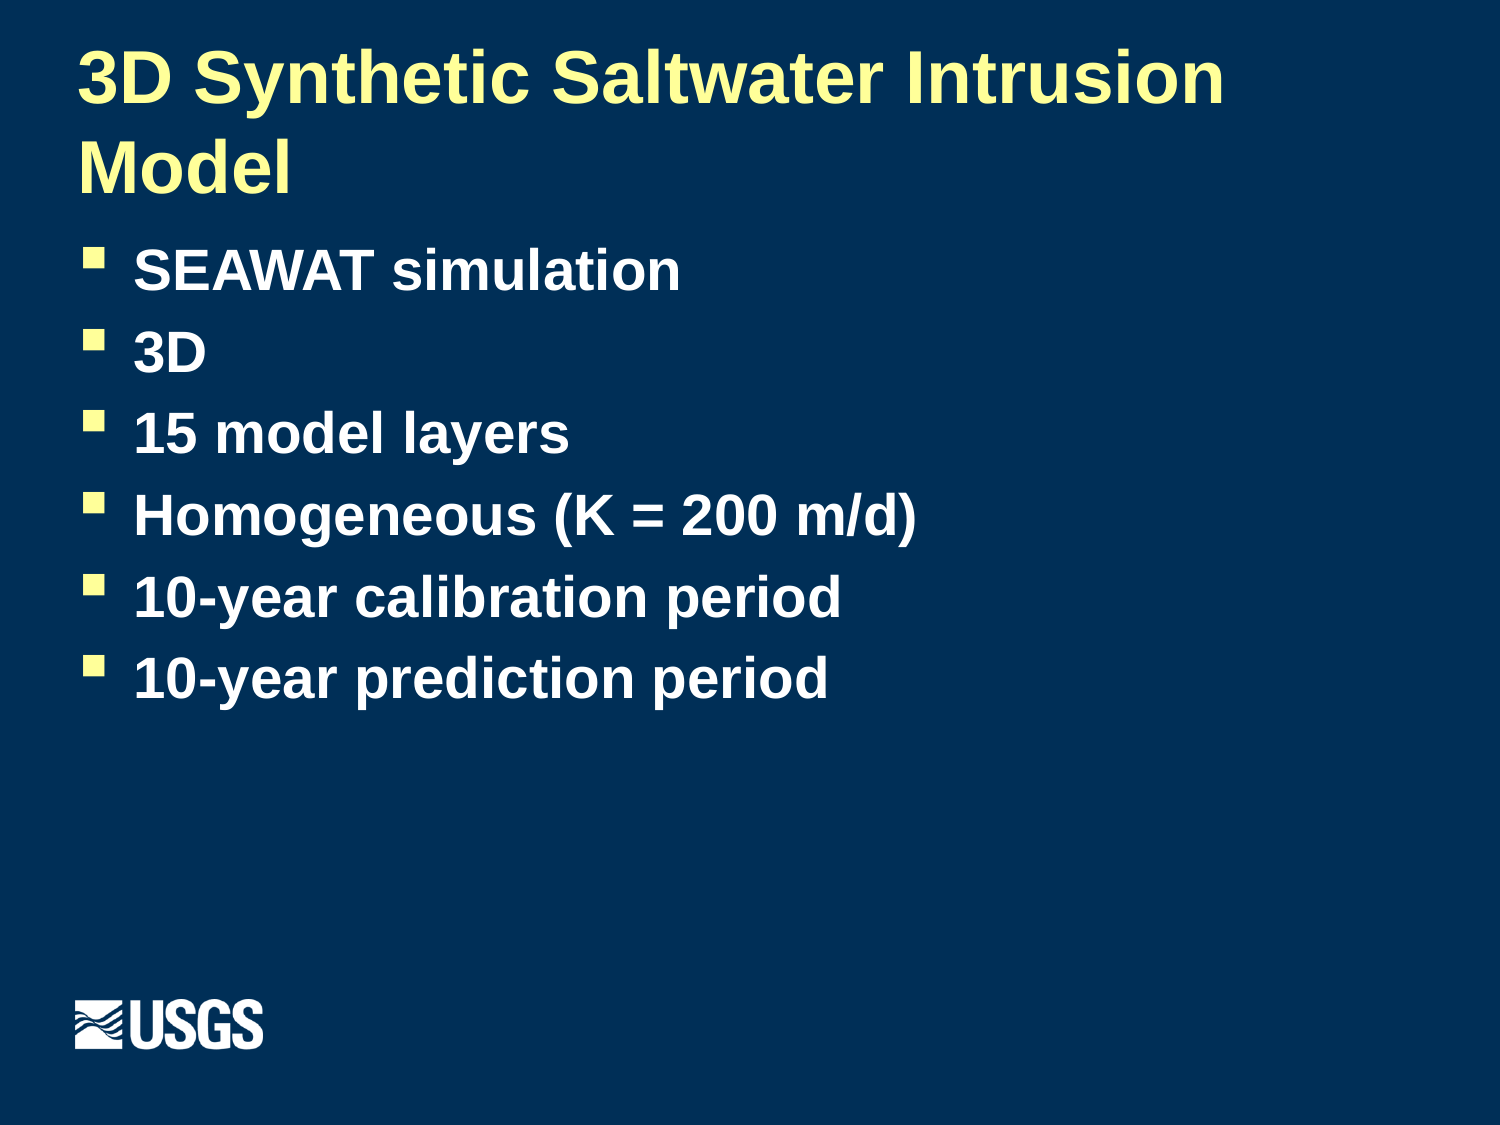

# 3D Synthetic Saltwater Intrusion Model
SEAWAT simulation
3D
15 model layers
Homogeneous (K = 200 m/d)
10-year calibration period
10-year prediction period